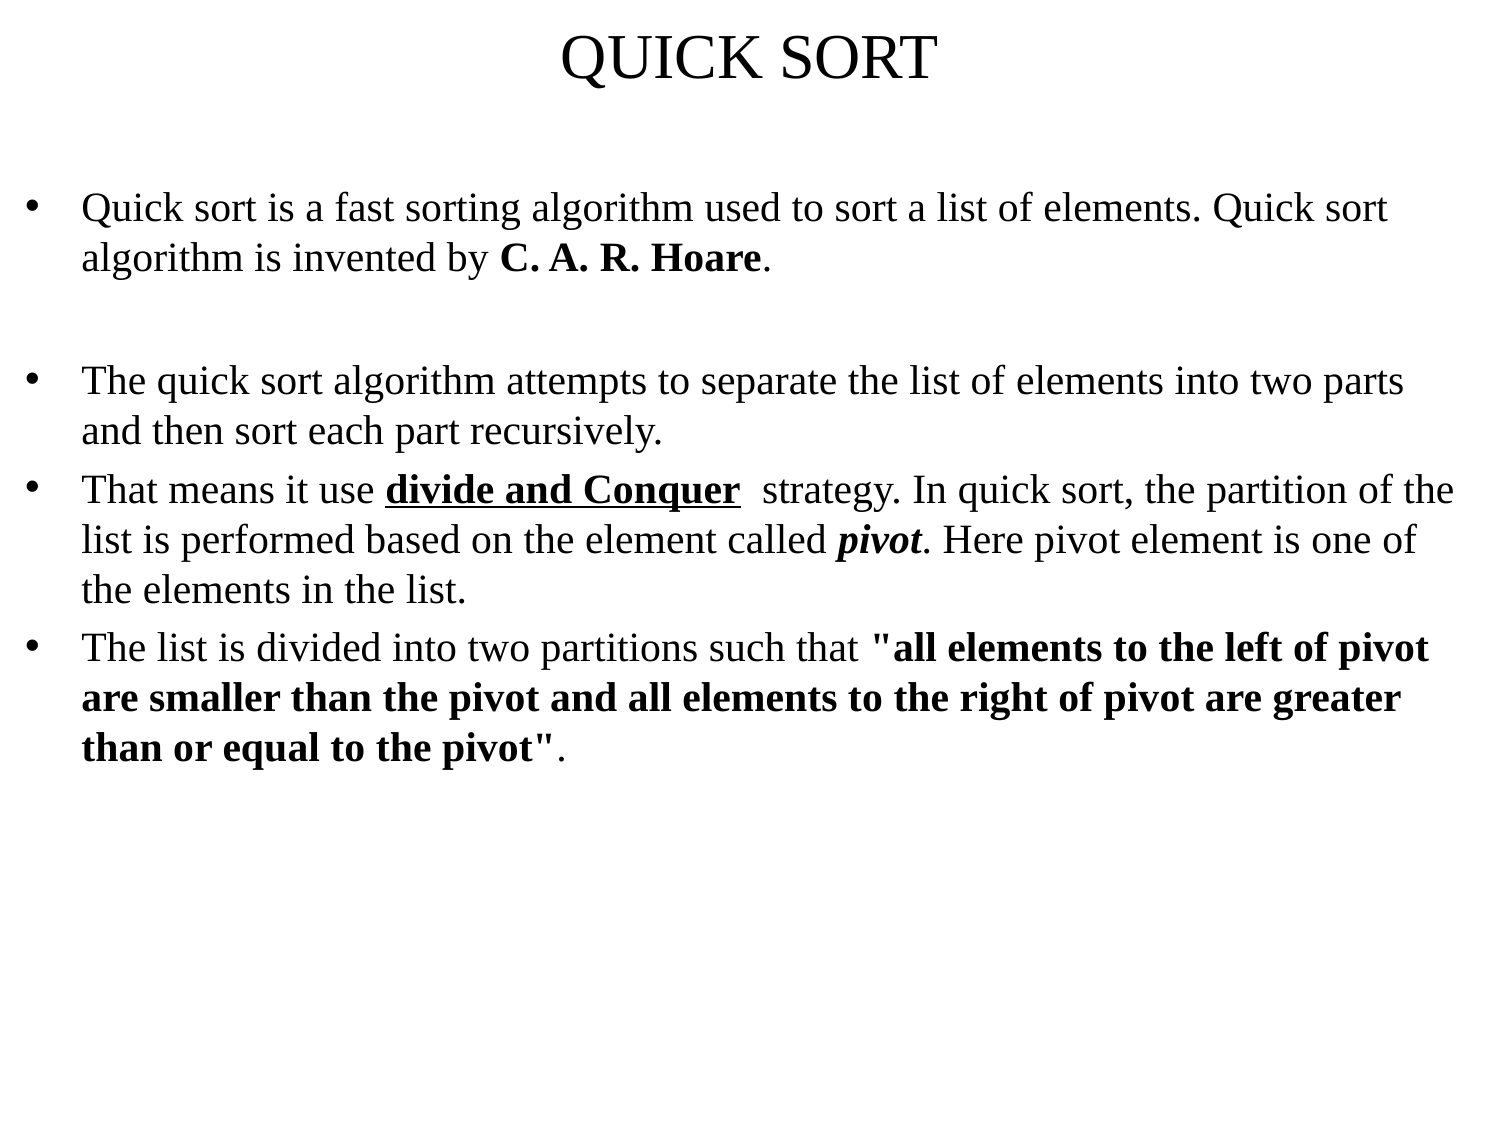

# QUICK SORT
Quick sort is a fast sorting algorithm used to sort a list of elements. Quick sort algorithm is invented by C. A. R. Hoare.

The quick sort algorithm attempts to separate the list of elements into two parts and then sort each part recursively.
That means it use divide and Conquer  strategy. In quick sort, the partition of the list is performed based on the element called pivot. Here pivot element is one of the elements in the list.
The list is divided into two partitions such that "all elements to the left of pivot are smaller than the pivot and all elements to the right of pivot are greater than or equal to the pivot".